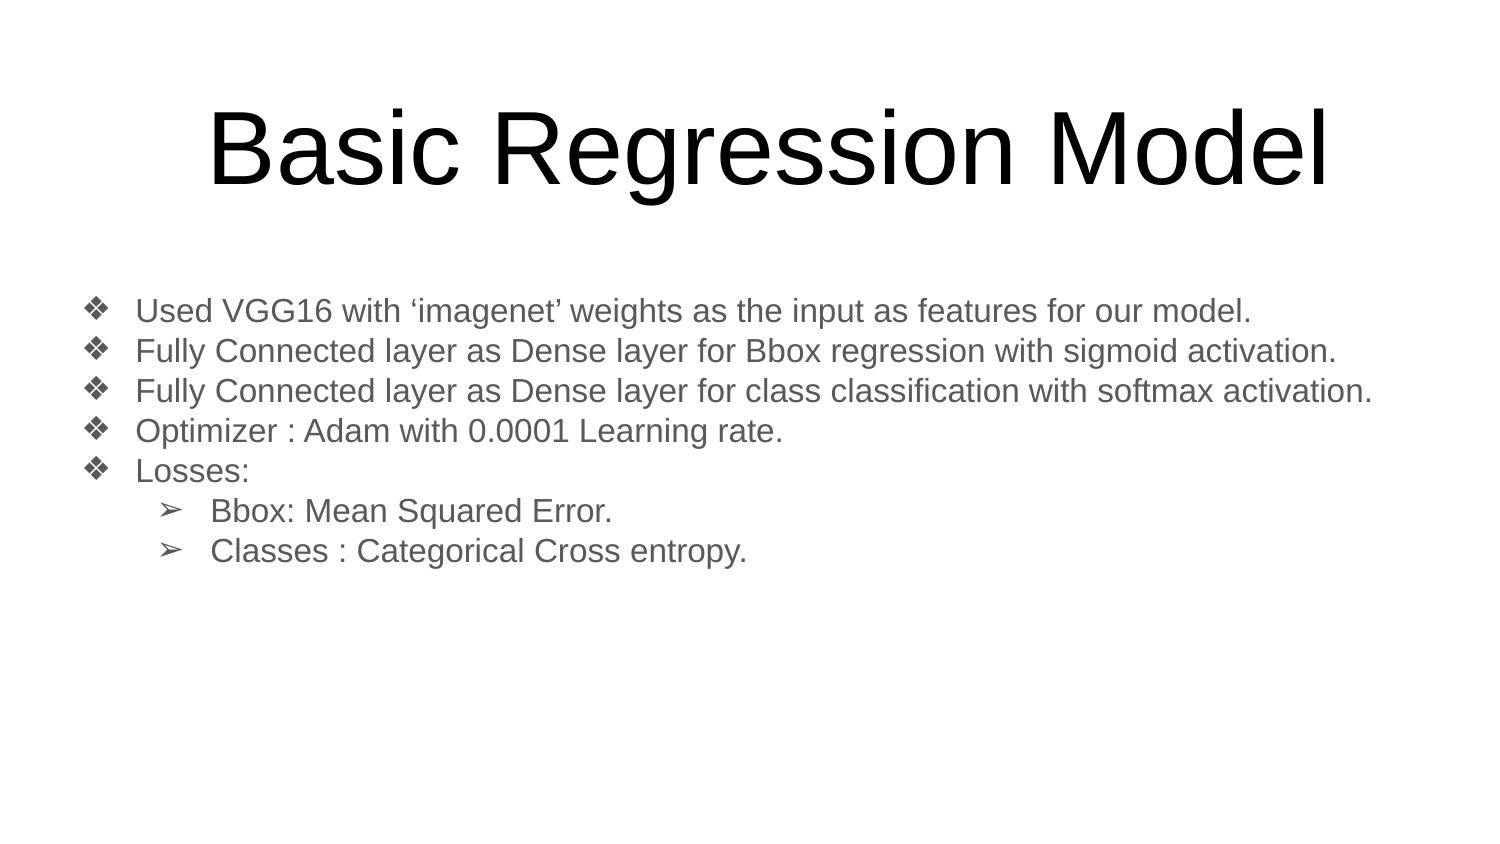

# Basic Regression Model
Used VGG16 with ‘imagenet’ weights as the input as features for our model.
Fully Connected layer as Dense layer for Bbox regression with sigmoid activation.
Fully Connected layer as Dense layer for class classification with softmax activation.
Optimizer : Adam with 0.0001 Learning rate.
Losses:
Bbox: Mean Squared Error.
Classes : Categorical Cross entropy.